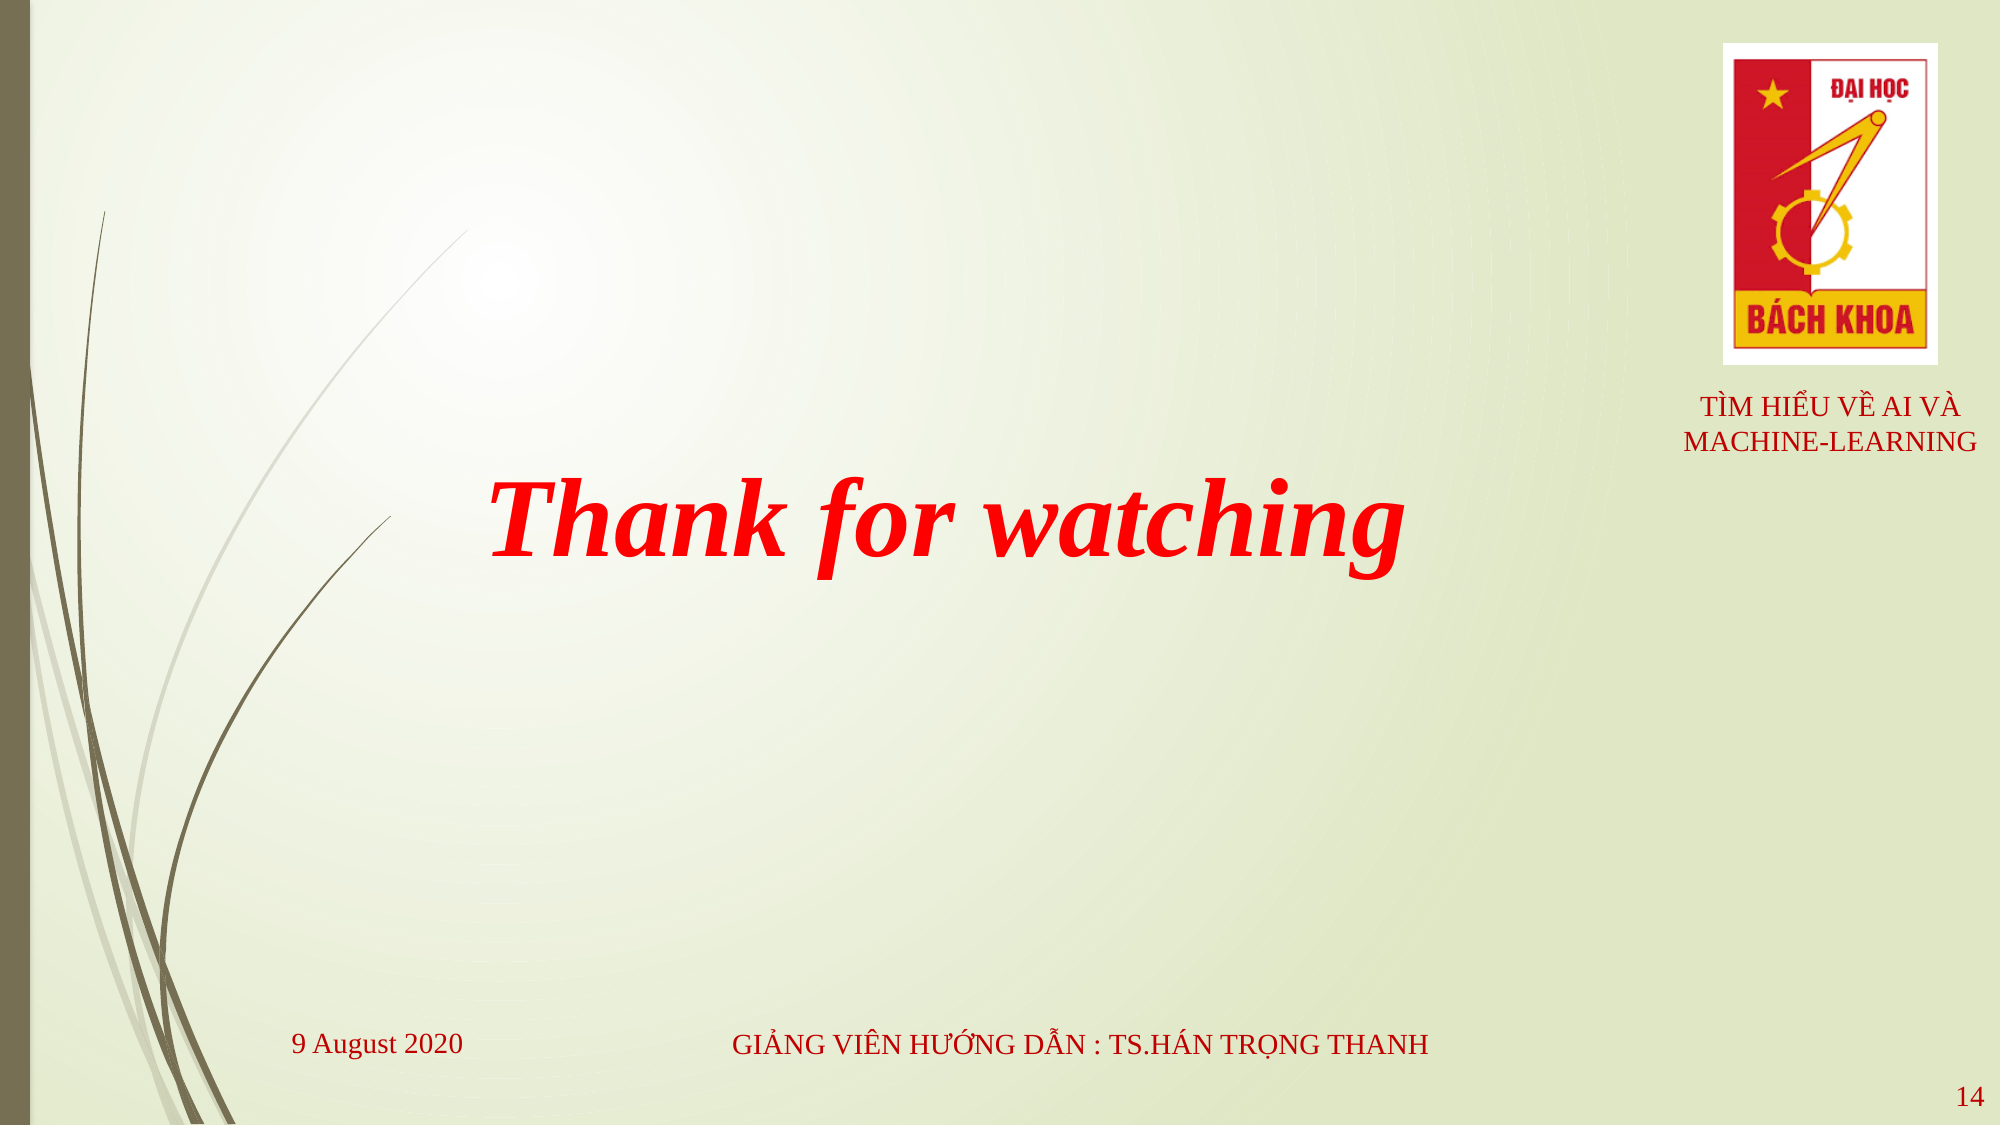

Thank for watching
9 August 2020
GIẢNG VIÊN HƯỚNG DẪN : TS.HÁN TRỌNG THANH
14